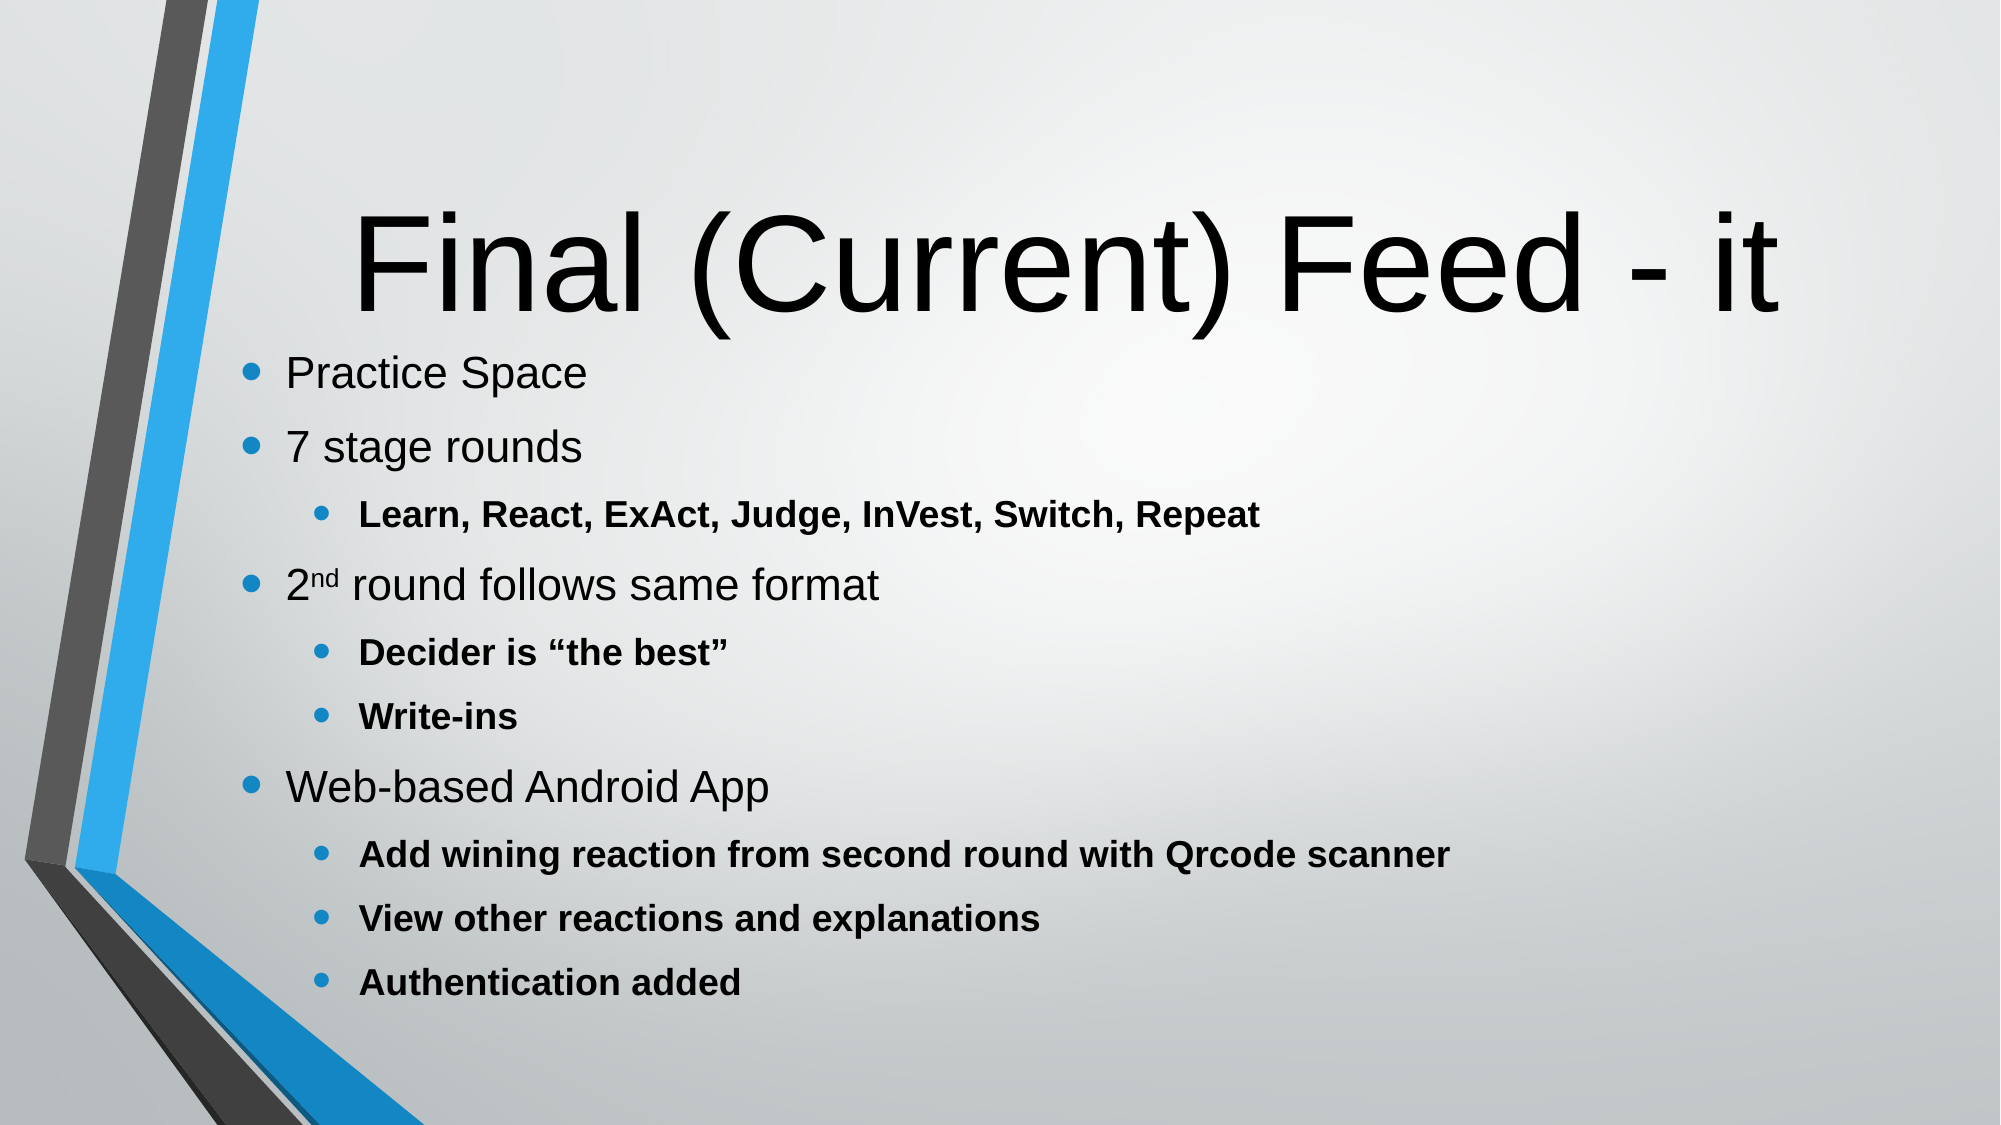

# Final (Current) Feed - it
Practice Space
7 stage rounds
Learn, React, ExAct, Judge, InVest, Switch, Repeat
2nd round follows same format
Decider is “the best”
Write-ins
Web-based Android App
Add wining reaction from second round with Qrcode scanner
View other reactions and explanations
Authentication added